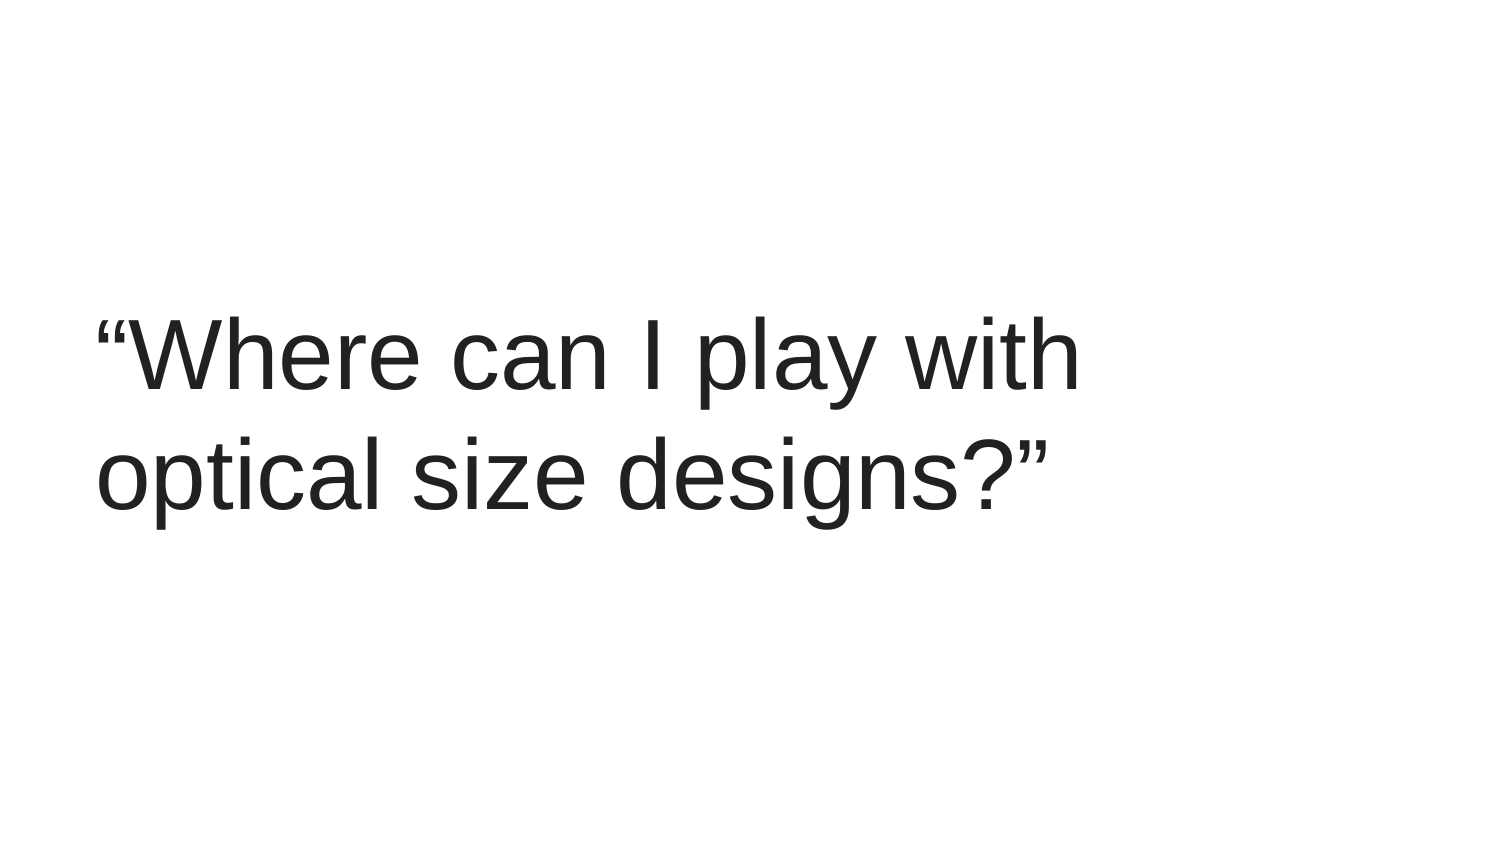

# “Where can I play with optical size designs?”